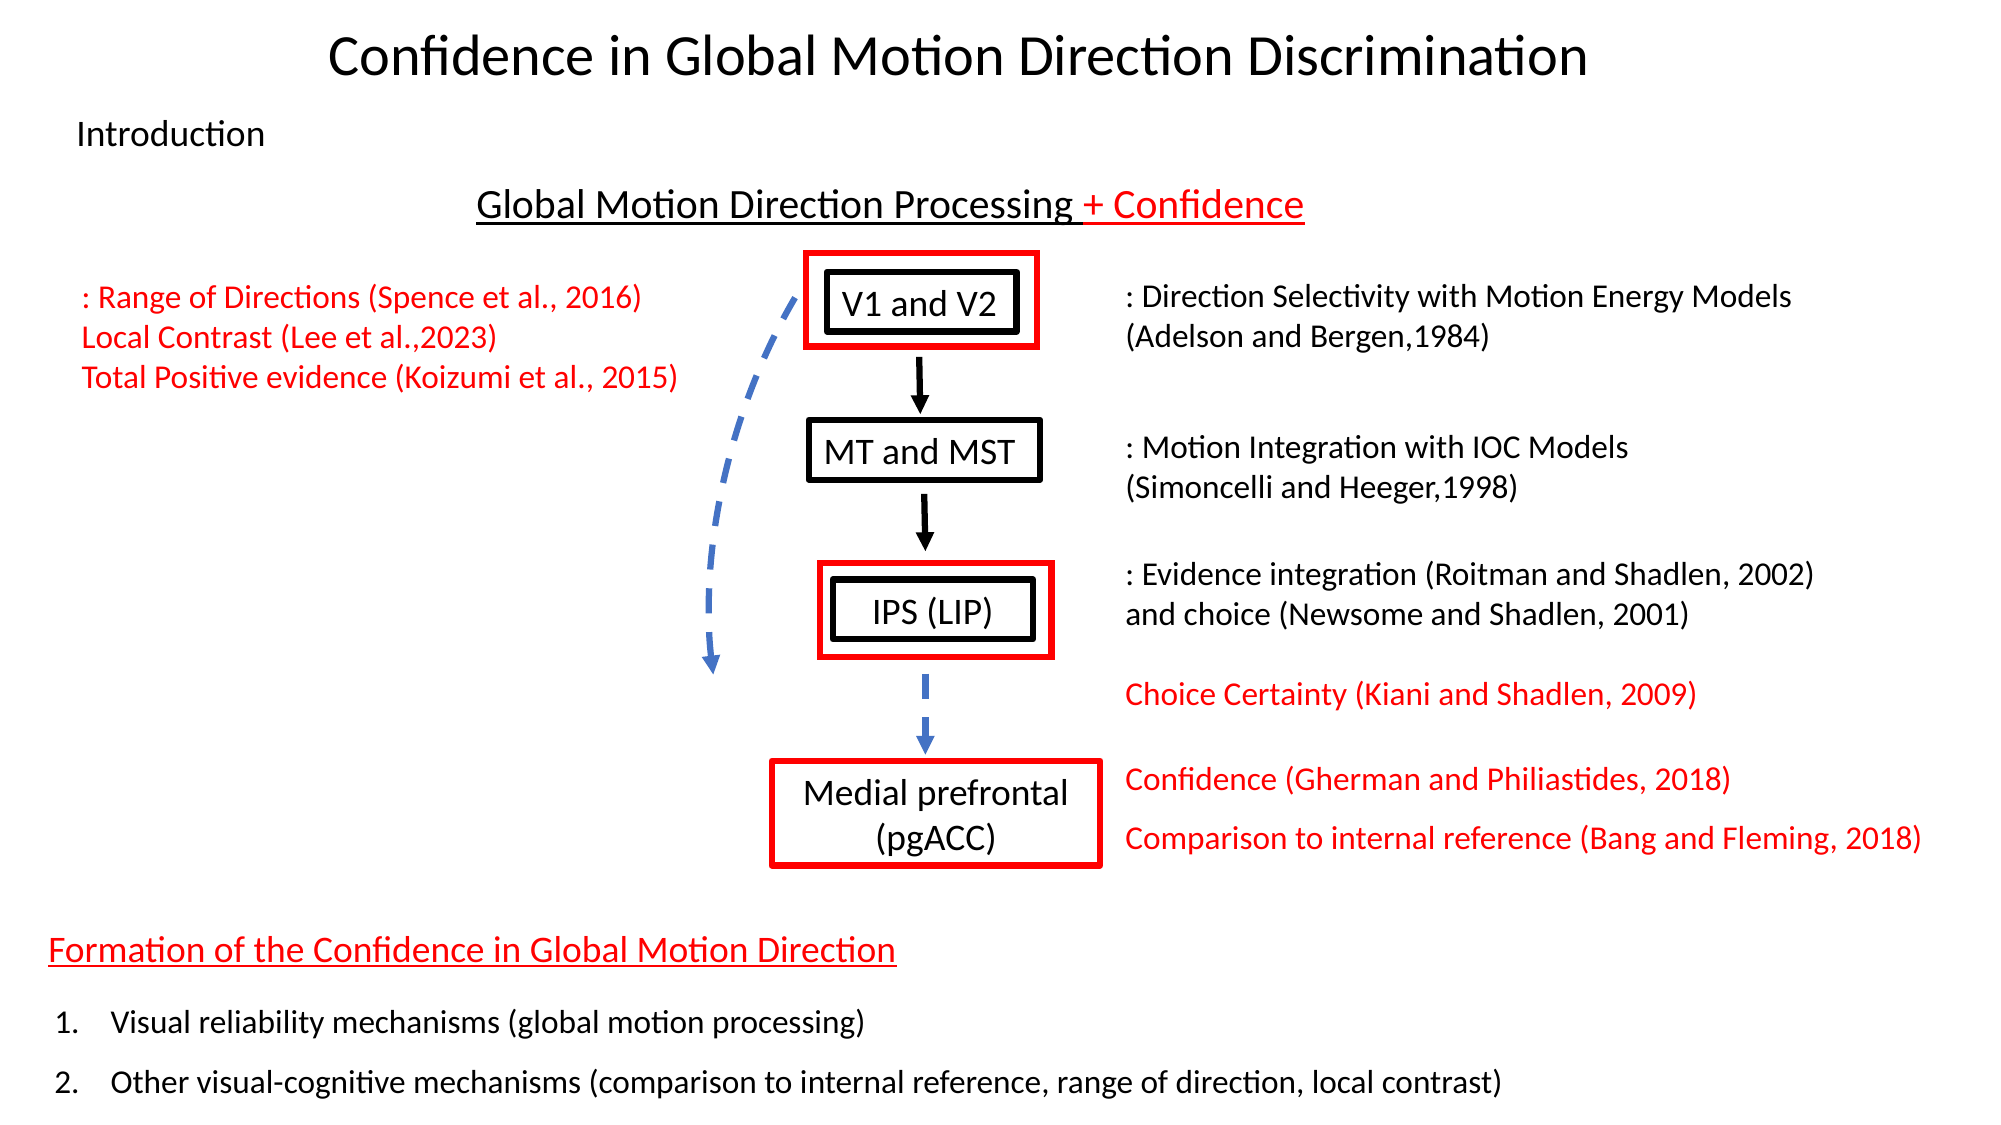

Confidence in Global Motion Direction Discrimination
Introduction

Global Motion Direction Processing + Confidence

: Direction Selectivity with Motion Energy Models (Adelson and Bergen,1984)
: Range of Directions (Spence et al., 2016)
Local Contrast (Lee et al.,2023)
Total Positive evidence (Koizumi et al., 2015)
V1 and V2
: Motion Integration with IOC Models (Simoncelli and Heeger,1998)
MT and MST
: Evidence integration (Roitman and Shadlen, 2002) and choice (Newsome and Shadlen, 2001)

Choice Certainty (Kiani and Shadlen, 2009)

IPS (LIP)
Confidence (Gherman and Philiastides, 2018)
Medial prefrontal (pgACC)
Comparison to internal reference (Bang and Fleming, 2018)
Formation of the Confidence in Global Motion Direction
Visual reliability mechanisms (global motion processing)
Other visual-cognitive mechanisms (comparison to internal reference, range of direction, local contrast)